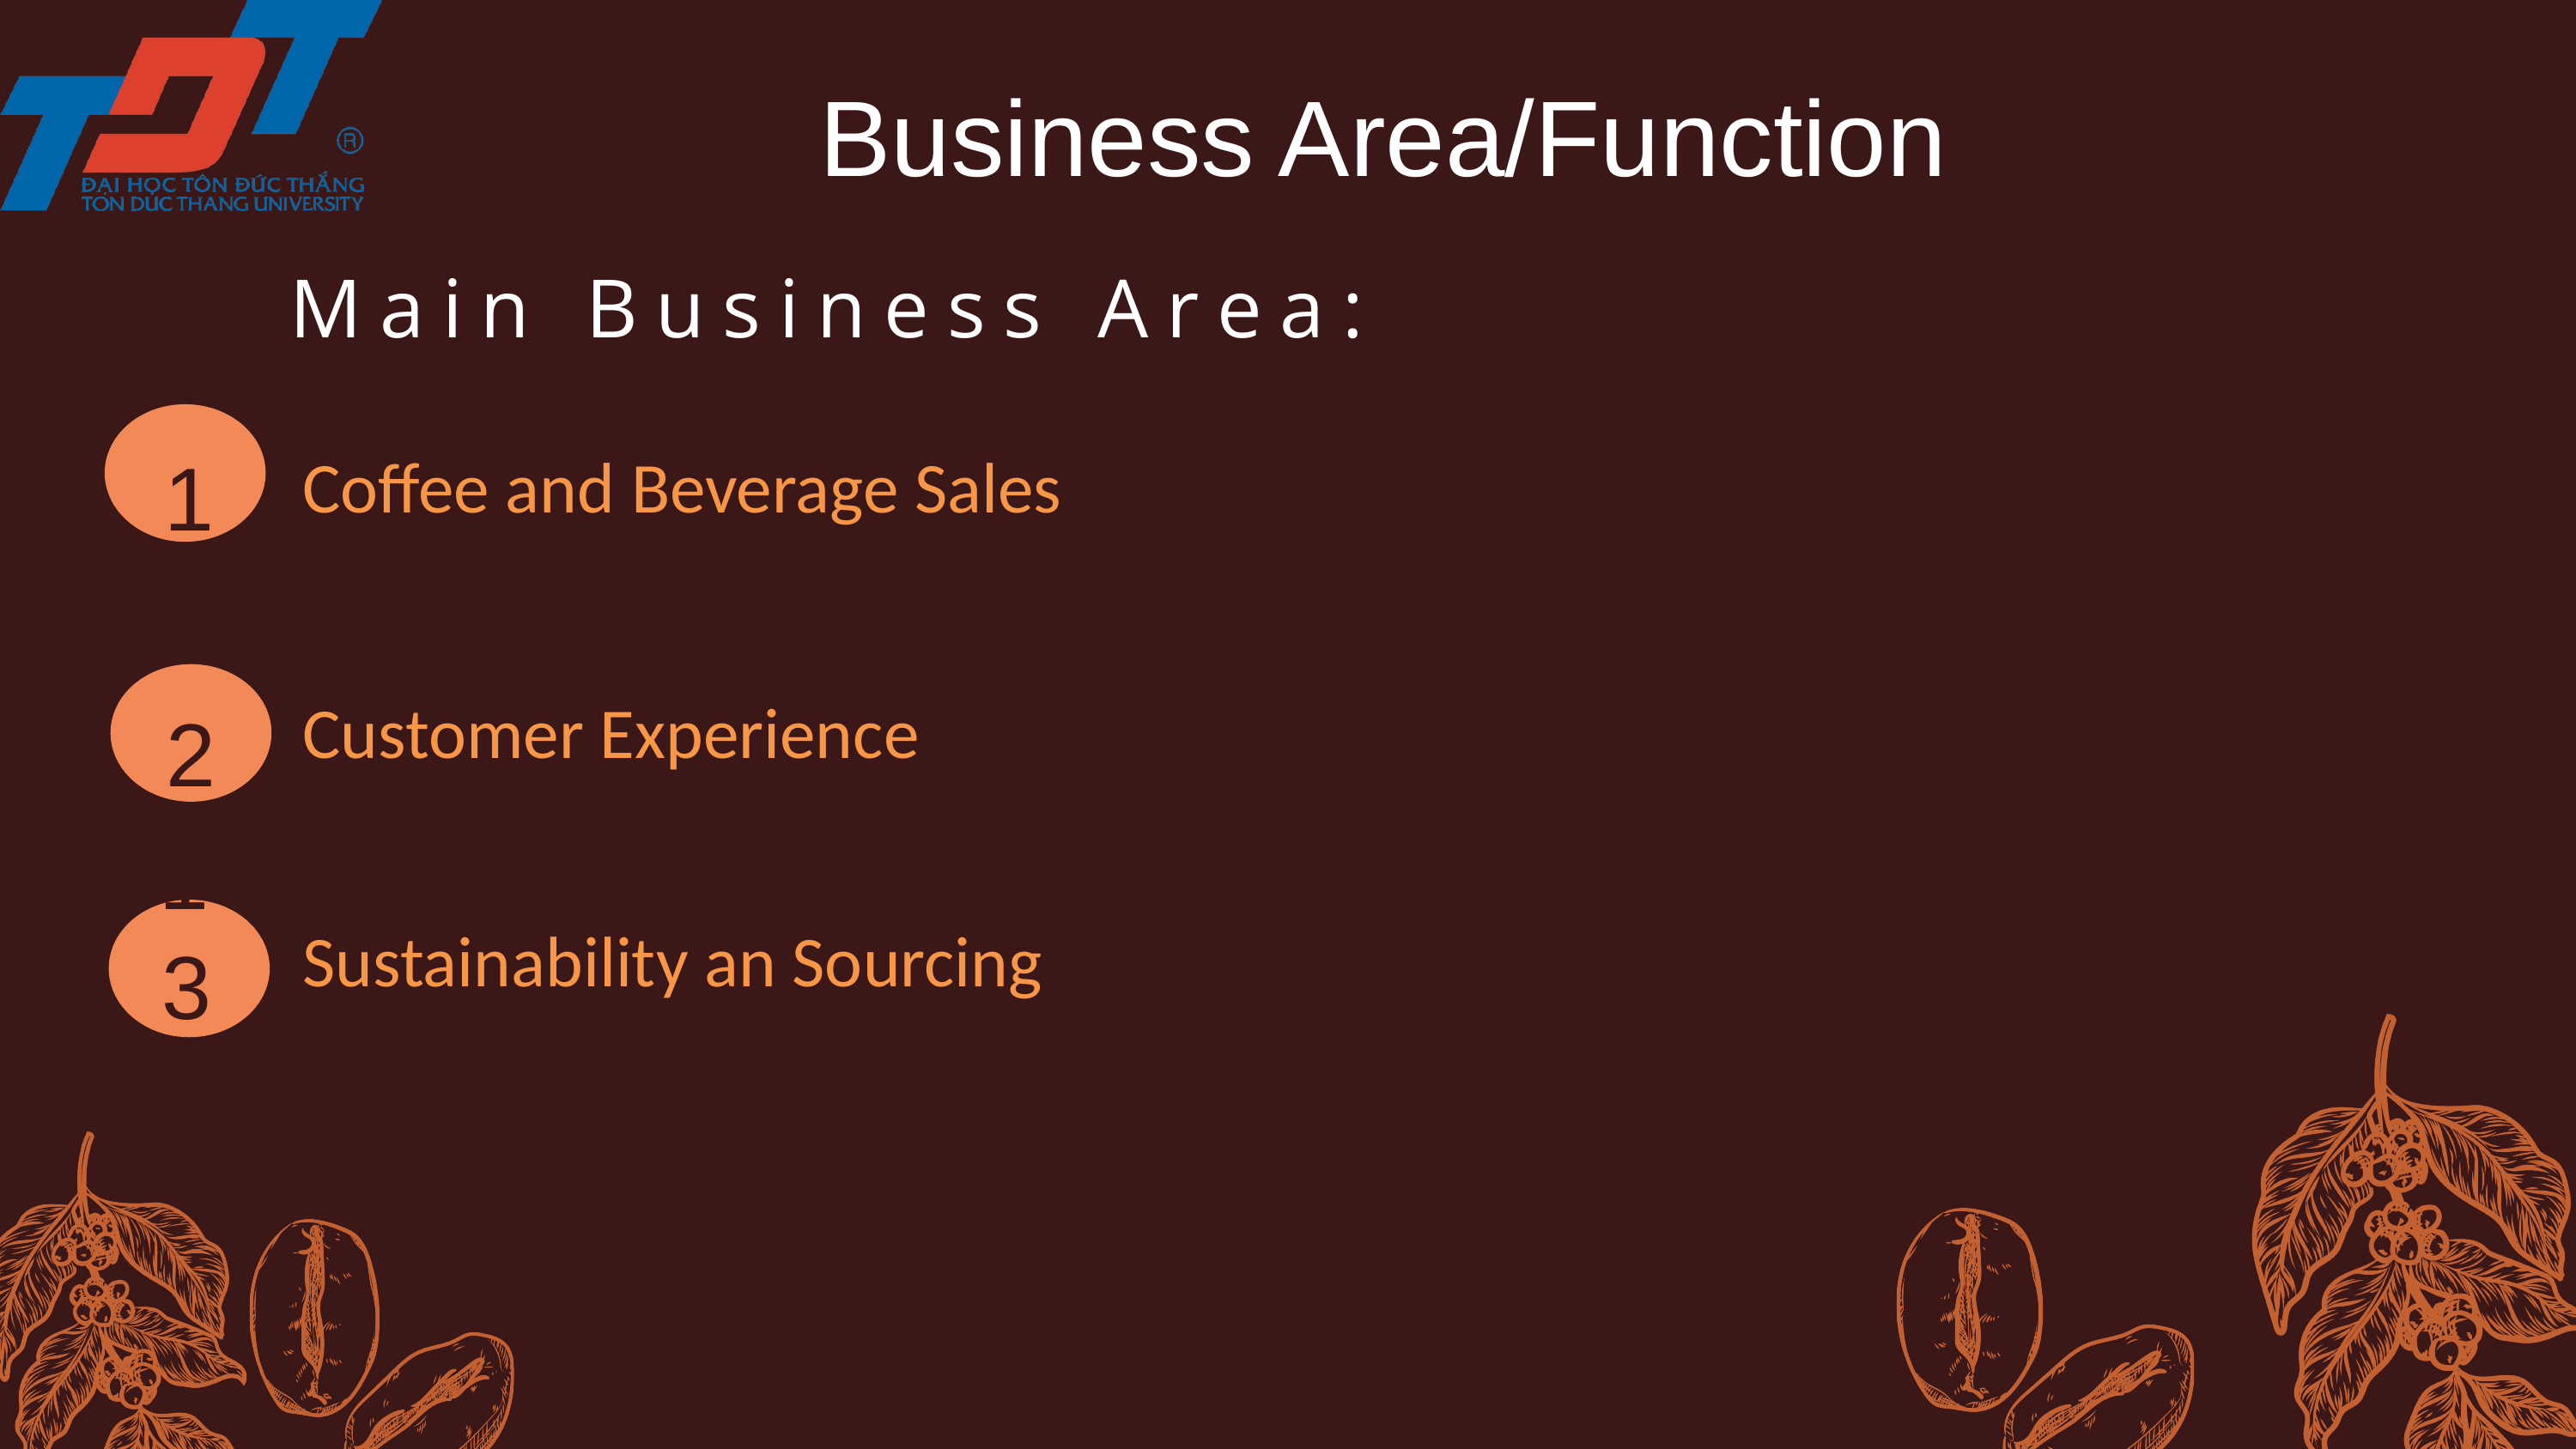

Business Area/Function
Main Business Area:
1

Coffee and Beverage Sales
2

Customer Experience
2
1
3

Sustainability an Sourcing